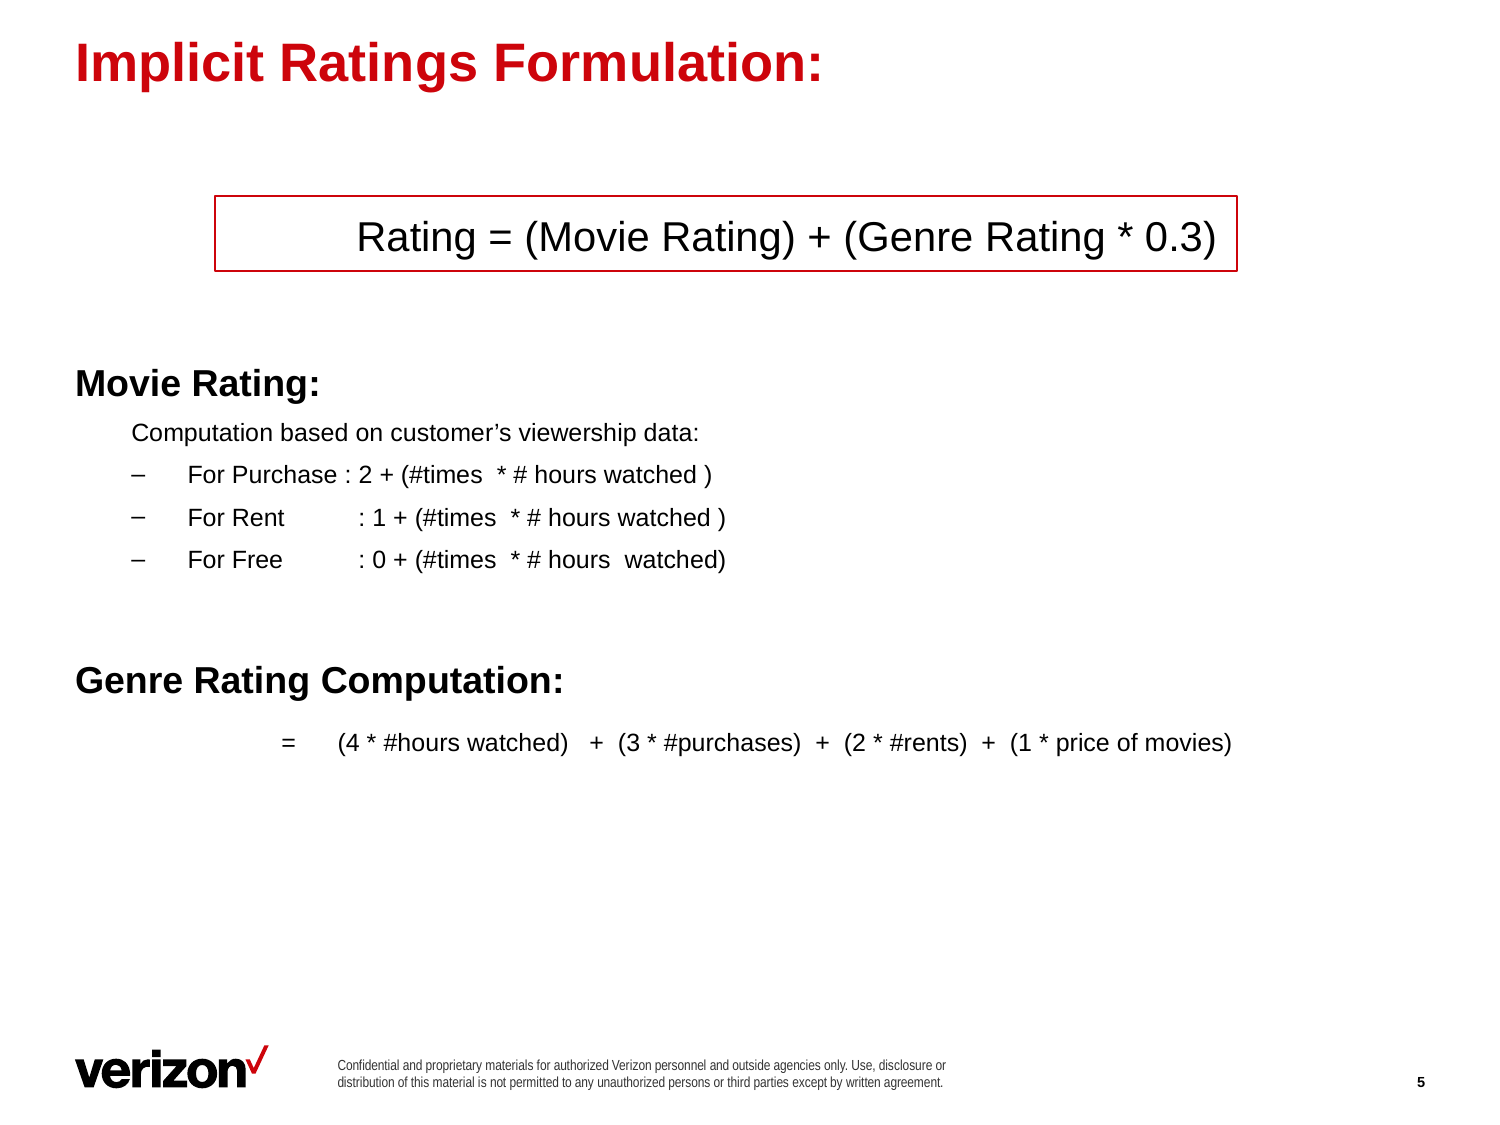

# Implicit Ratings Formulation:

	Rating = (Movie Rating) + (Genre Rating * 0.3)

Movie Rating:
Computation based on customer’s viewership data:
For Purchase : 2 + (#times  * # hours watched )
For Rent 	   : 1 + (#times  * # hours watched )
For Free 	   : 0 + (#times  * # hours  watched)

Genre Rating Computation:
	=      (4 * #hours watched)   +  (3 * #purchases)  +  (2 * #rents)  +  (1 * price of movies)

5